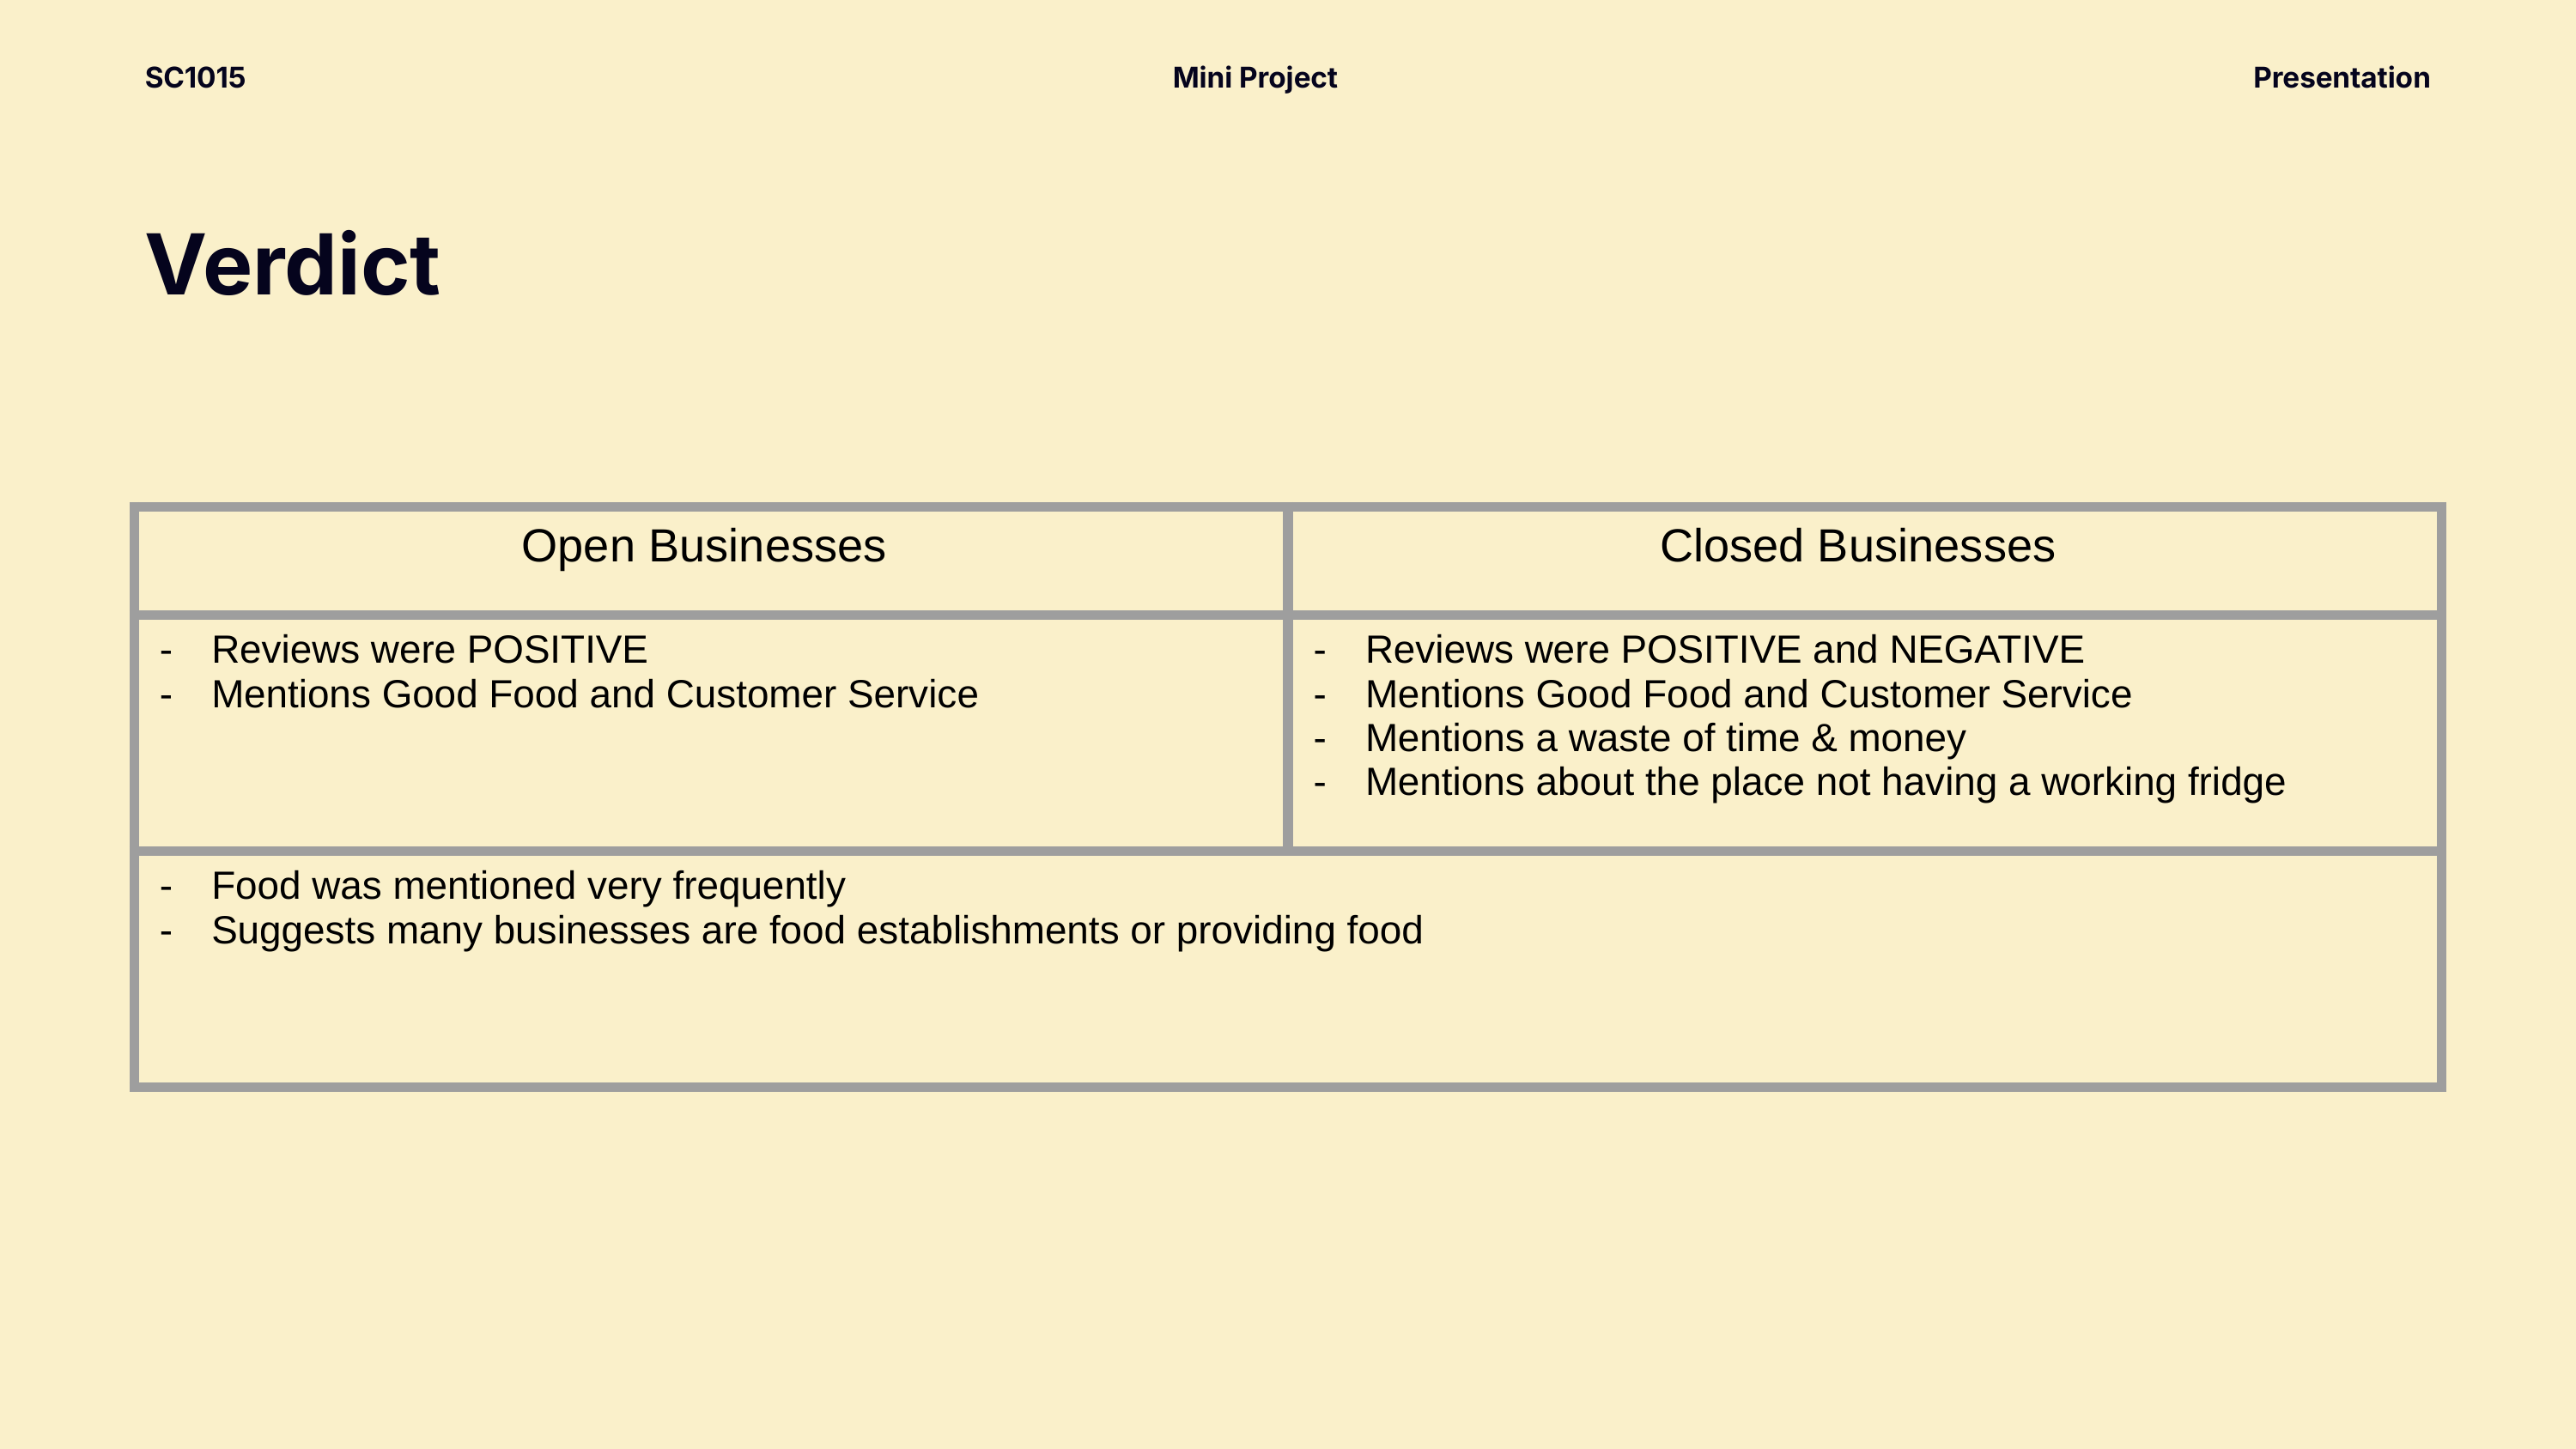

SC1015
Mini Project
Presentation
Verdict
| Open Businesses | Closed Businesses |
| --- | --- |
| Reviews were POSITIVE Mentions Good Food and Customer Service | Reviews were POSITIVE and NEGATIVE Mentions Good Food and Customer Service Mentions a waste of time & money Mentions about the place not having a working fridge |
| Food was mentioned very frequently Suggests many businesses are food establishments or providing food |  |